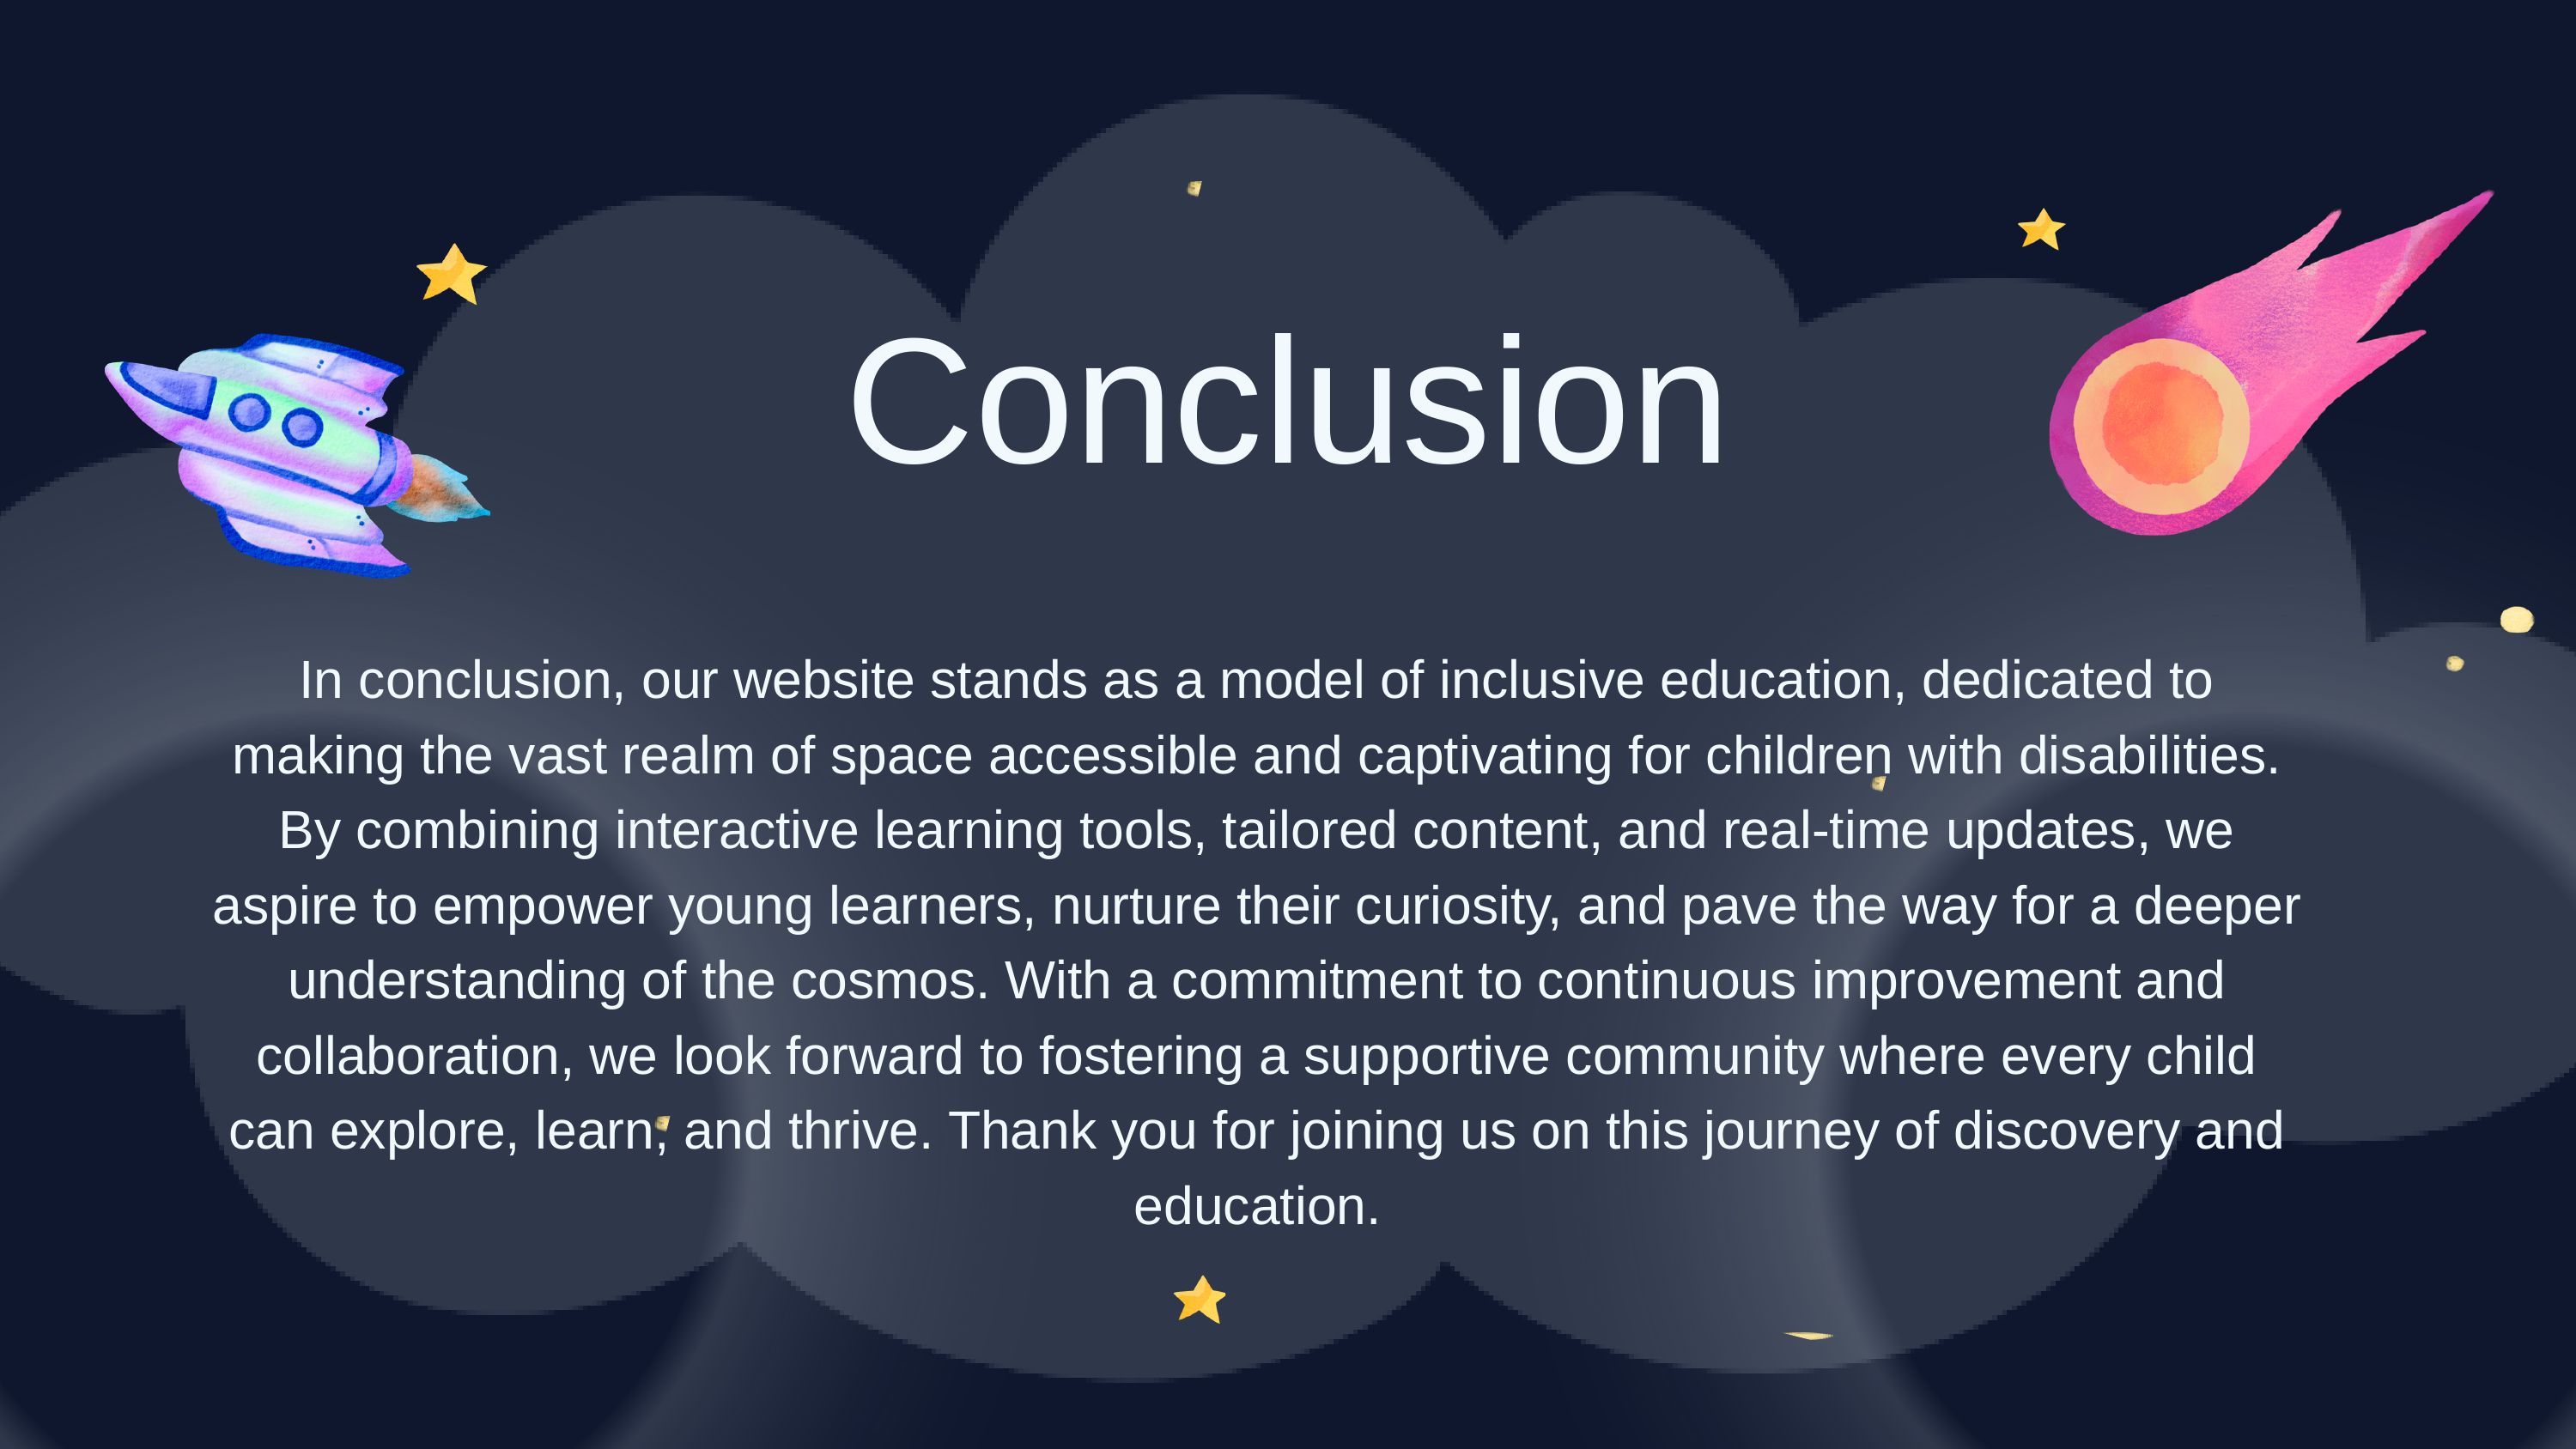

Conclusion

In conclusion, our website stands as a model of inclusive education, dedicated to making the vast realm of space accessible and captivating for children with disabilities. By combining interactive learning tools, tailored content, and real-time updates, we aspire to empower young learners, nurture their curiosity, and pave the way for a deeper understanding of the cosmos. With a commitment to continuous improvement and collaboration, we look forward to fostering a supportive community where every child can explore, learn, and thrive. Thank you for joining us on this journey of discovery and education.